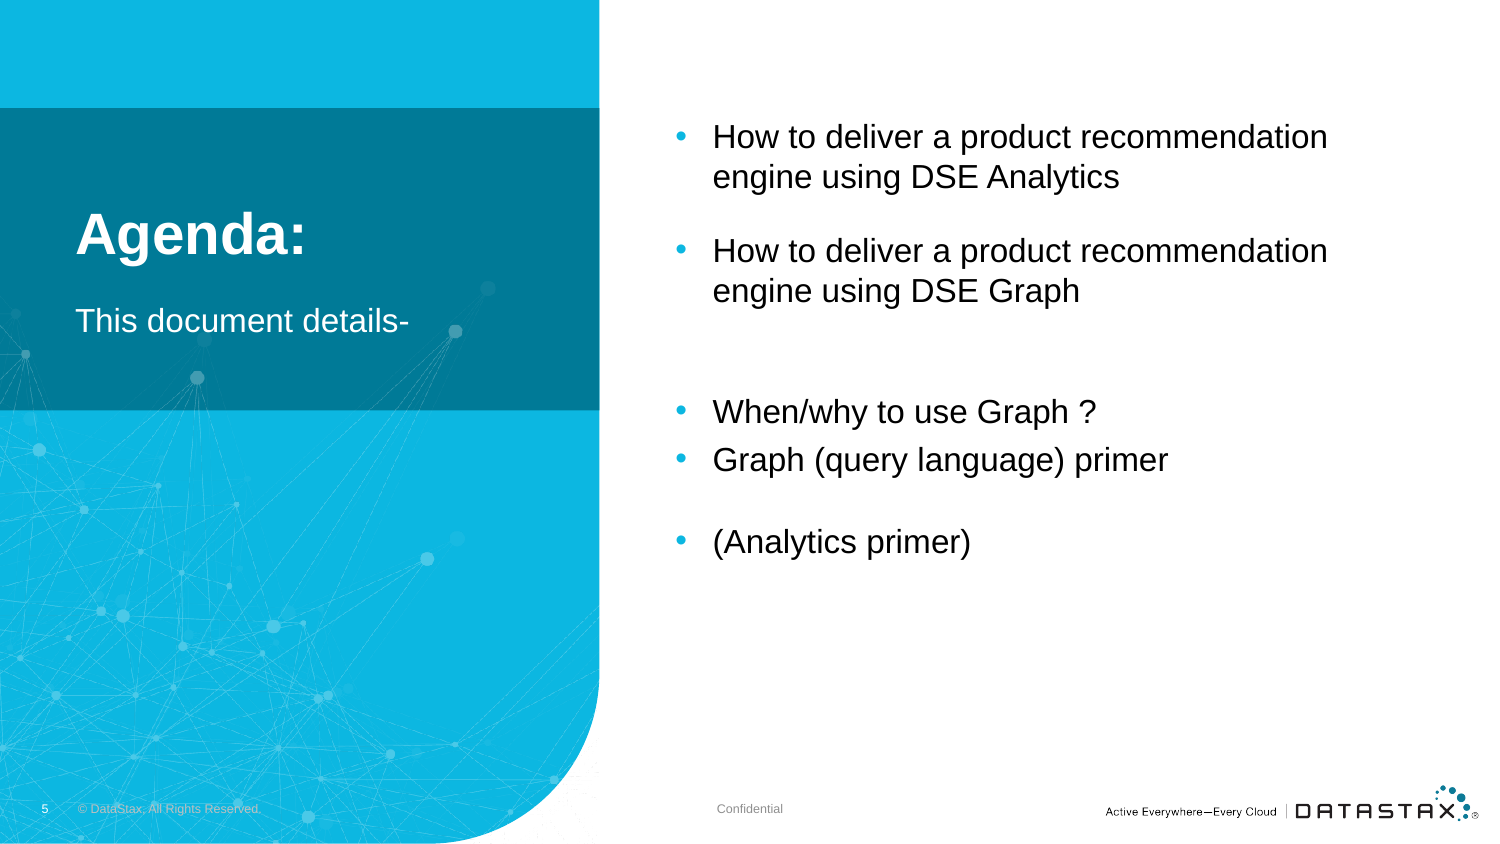

How to deliver a product recommendation engine using DSE Analytics
How to deliver a product recommendation engine using DSE Graph

When/why to use Graph ?
Graph (query language) primer
(Analytics primer)
# Agenda:
This document details-
Confidential
5
© DataStax, All Rights Reserved.